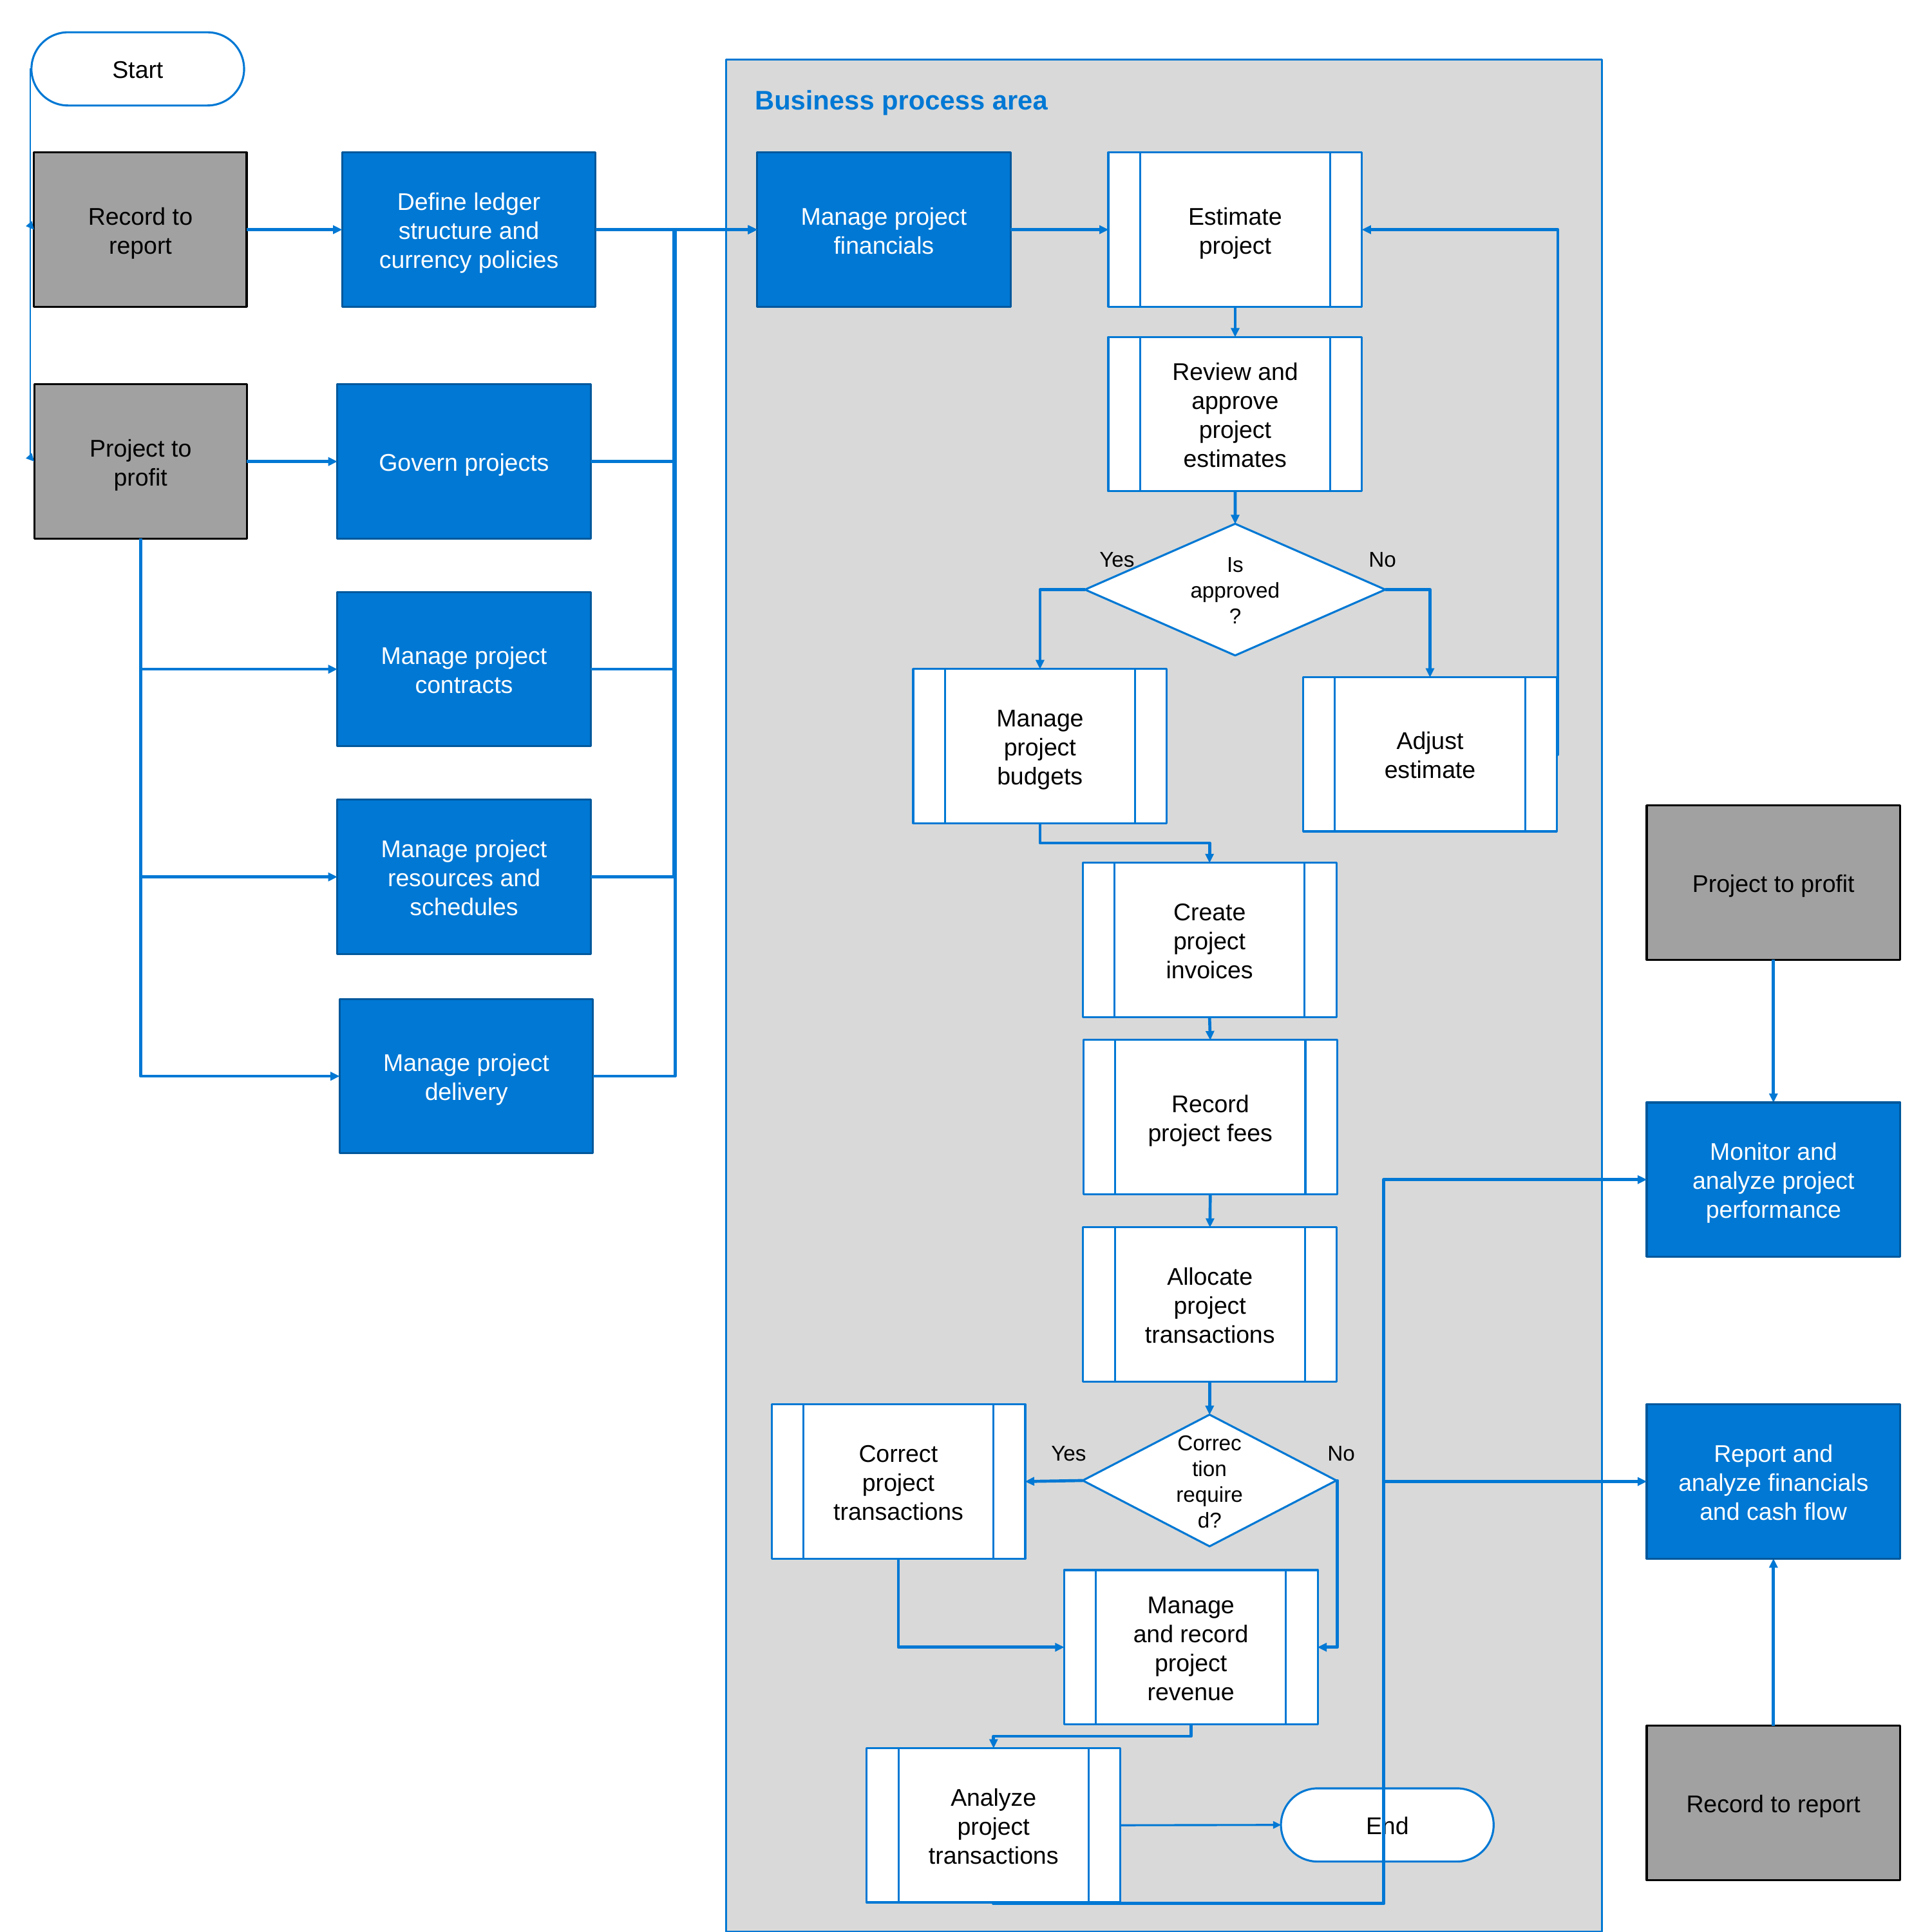

Start
Business process area
Record to report
Define ledger structure and currency policies
Manage project financials
Estimate project
Review and approve project estimates
Project to profit
Govern projects
Is approved?
Yes
No
Manage project contracts
Manage project budgets
Adjust estimate
Manage project resources and schedules
Project to profit
Create project invoices
Manage project delivery
Record project fees
Monitor and analyze project performance
Allocate project transactions
Correct project transactions
Report and analyze financials and cash flow
Correction required?
Yes
No
Manage and record project revenue
Record to report
Analyze project transactions
End